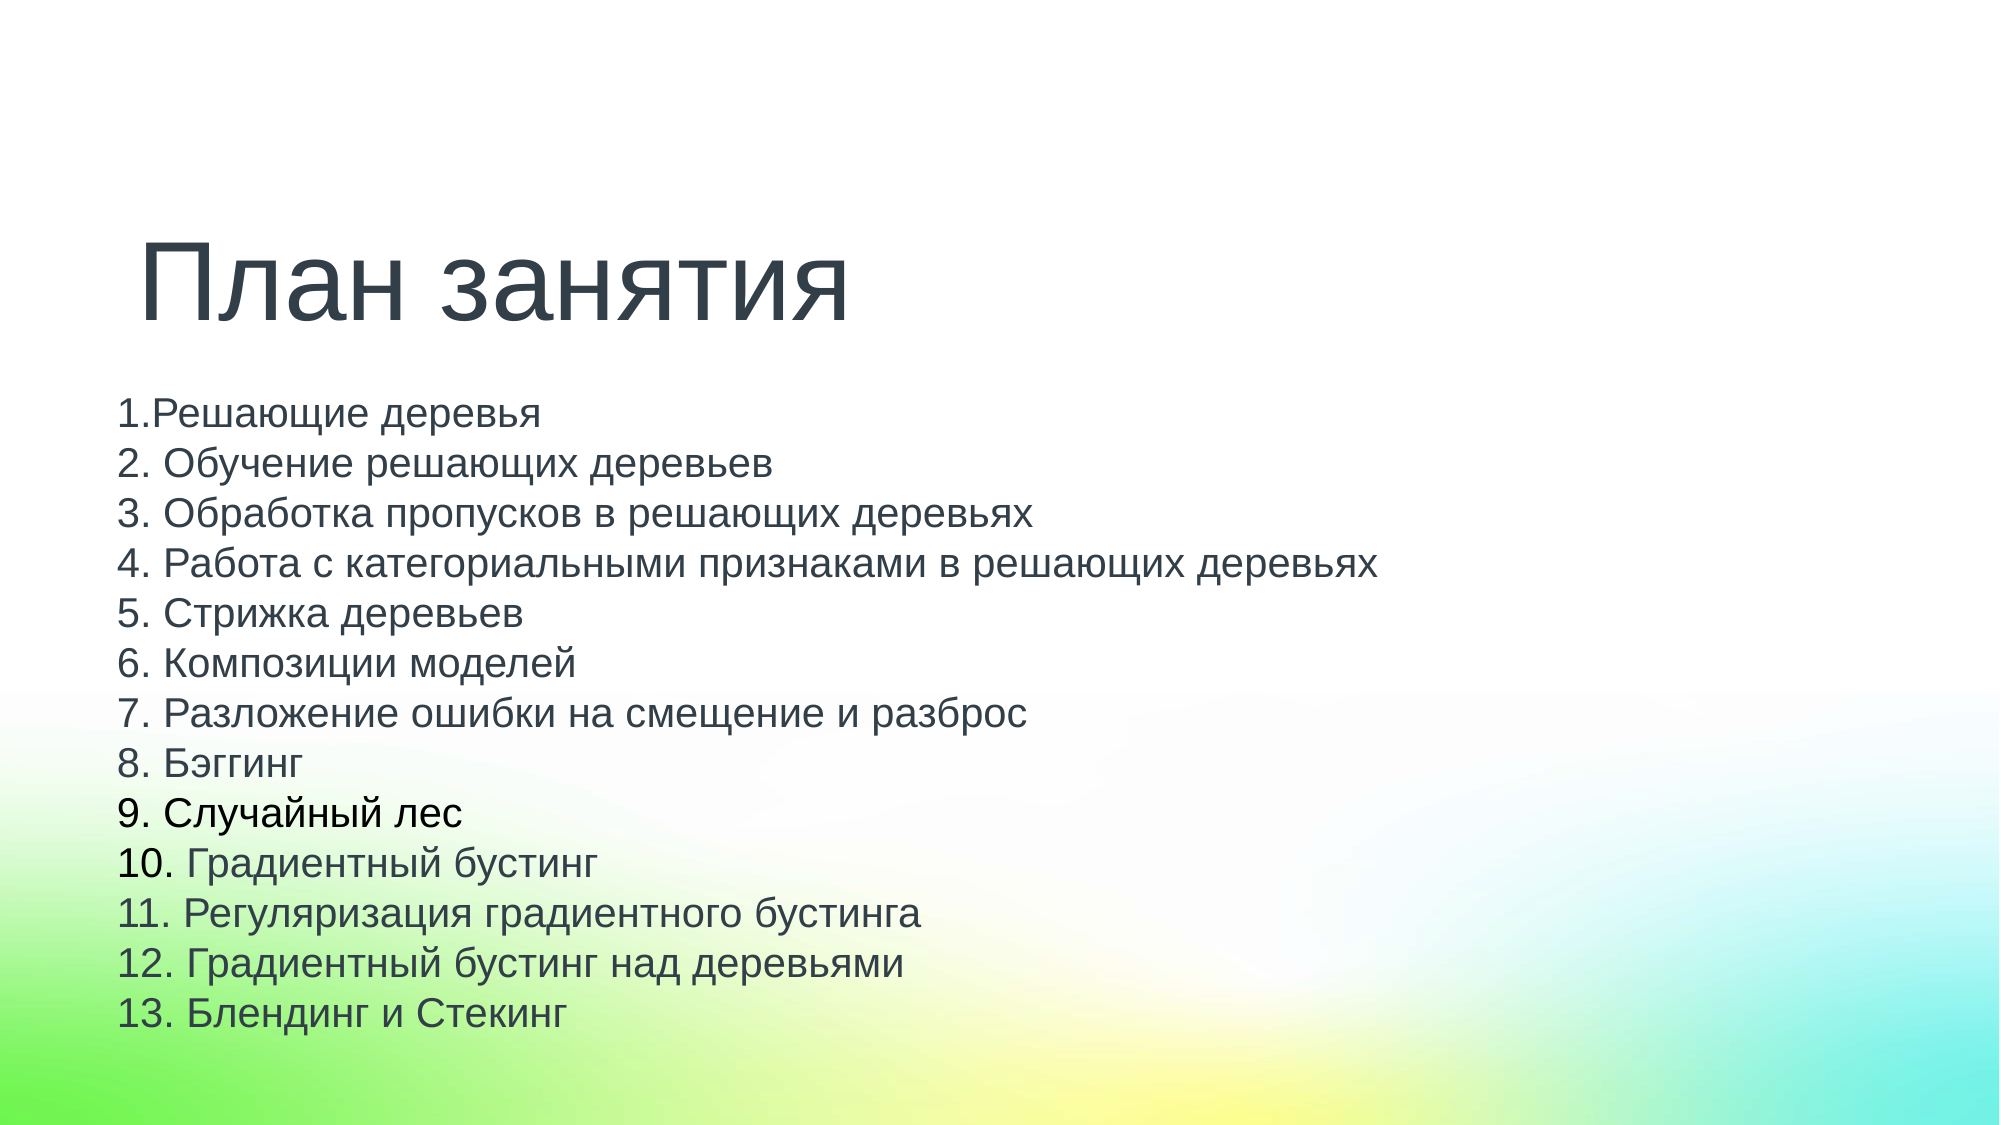

План занятия
1.Решающие деревья
2. Обучение решающих деревьев
3. Обработка пропусков в решающих деревьях
4. Работа с категориальными признаками в решающих деревьях
5. Стрижка деревьев
6. Композиции моделей
7. Разложение ошибки на смещение и разброс
8. Бэггинг
9. Случайный лес
10. Градиентный бустинг
11. Регуляризация градиентного бустинга
12. Градиентный бустинг над деревьями
13. Блендинг и Стекинг